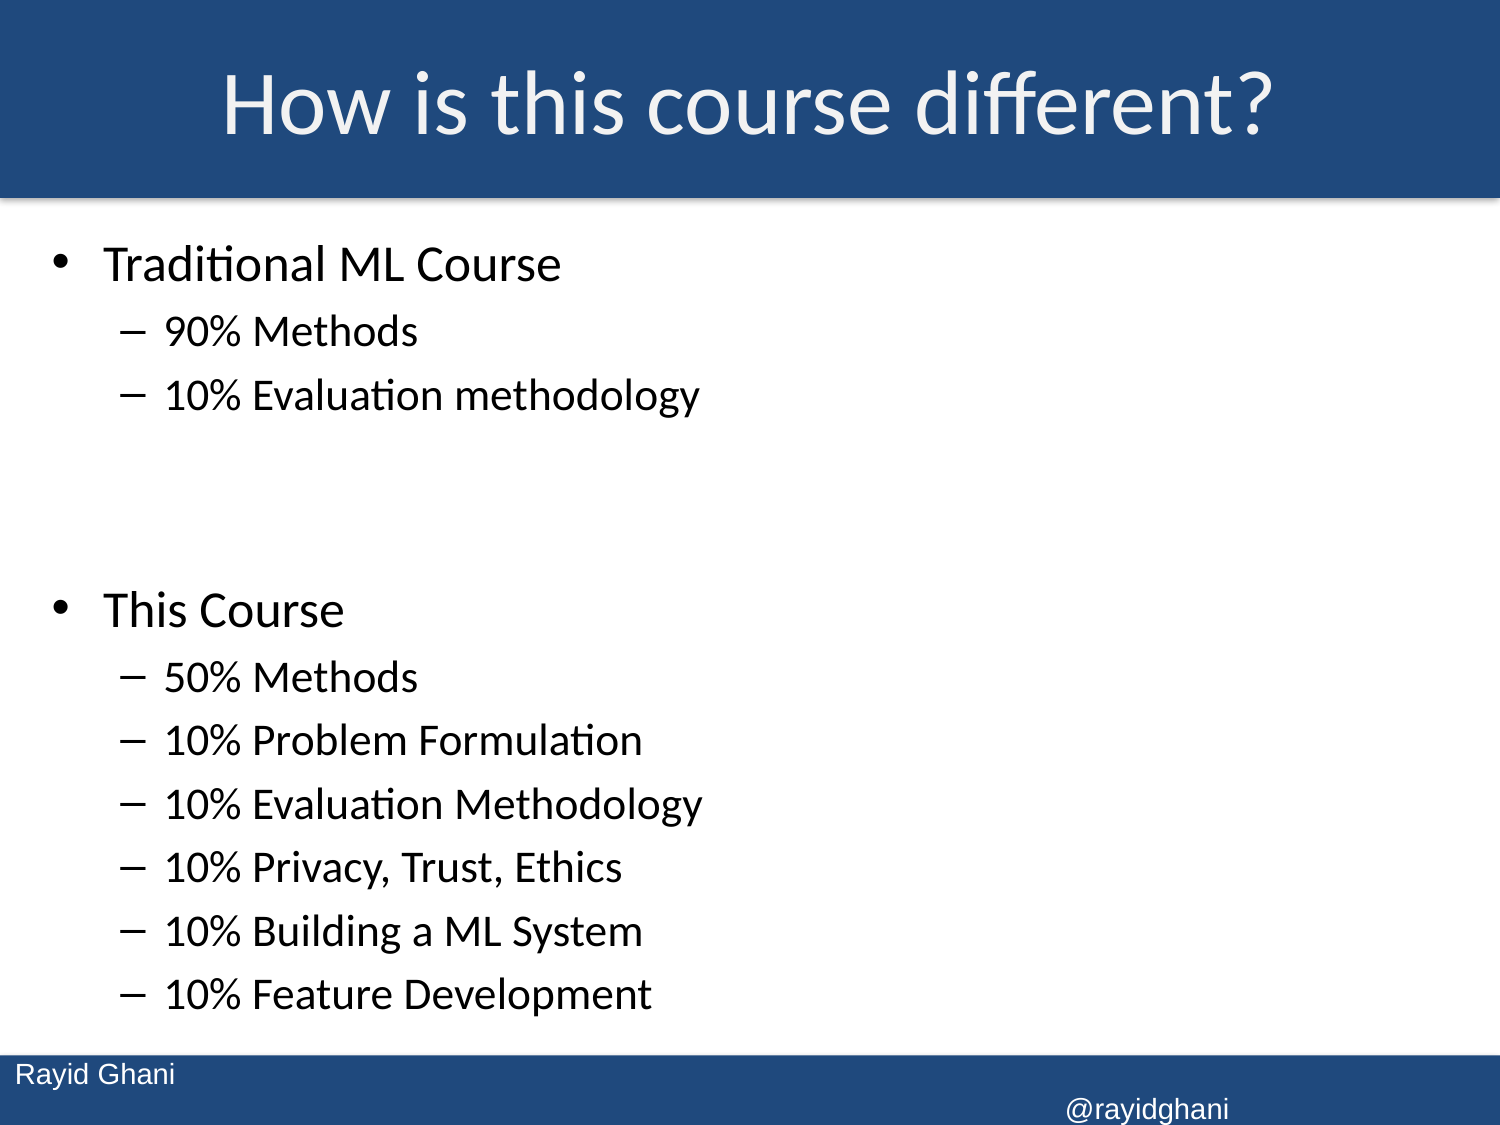

# How is this course different?
Traditional ML Course
90% Methods
10% Evaluation methodology

This Course
50% Methods
10% Problem Formulation
10% Evaluation Methodology
10% Privacy, Trust, Ethics
10% Building a ML System
10% Feature Development